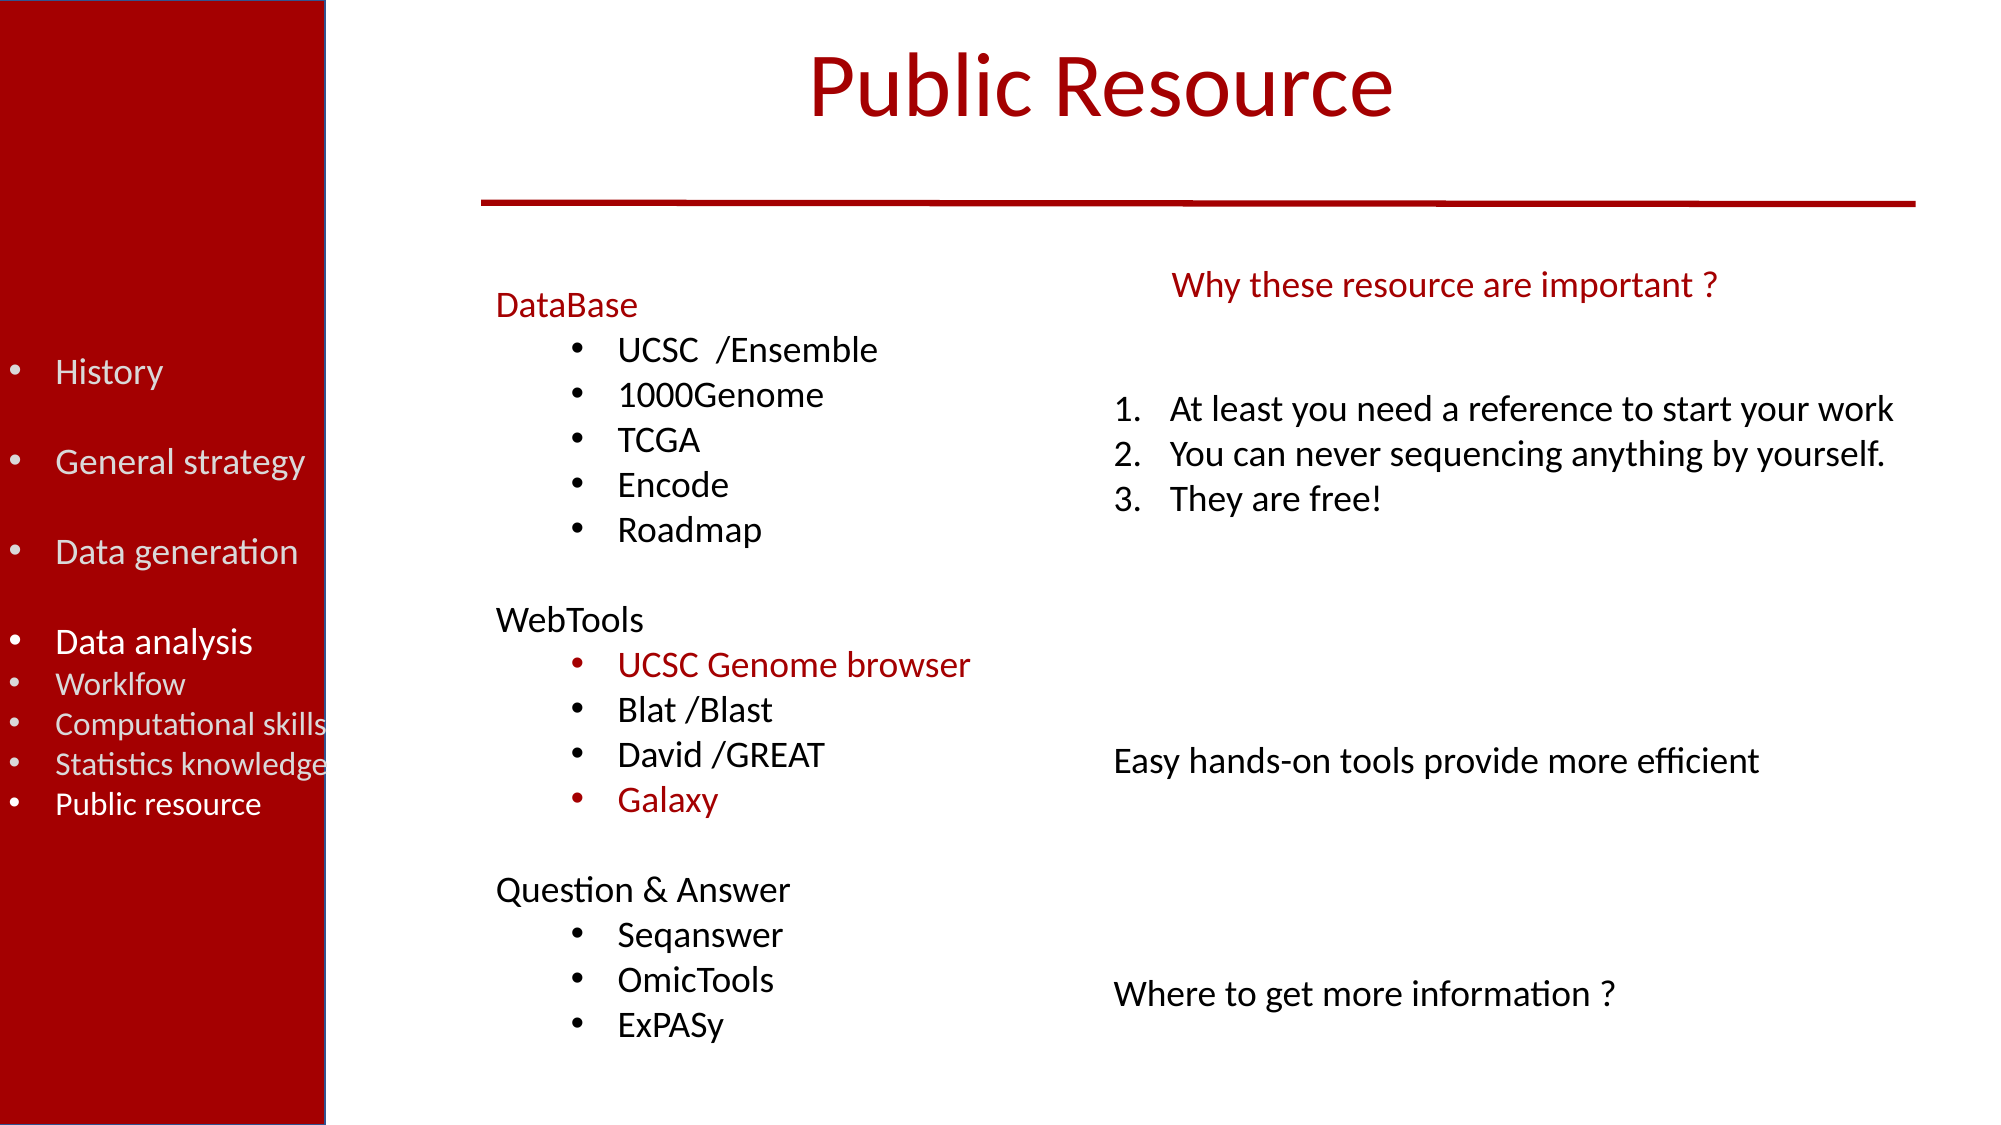

# Public Resource
Why these resource are important ?

DataBase
UCSC  /Ensemble
1000Genome
TCGA
Encode
Roadmap

WebTools
UCSC Genome browser
Blat /Blast
David /GREAT
Galaxy

Question & Answer
Seqanswer
OmicTools
ExPASy
History

General strategy

Data generation

Data analysis
Worklfow
Computational skills
Statistics knowledge
Public resource

At least you need a reference to start your work
You can never sequencing anything by yourself.
They are free!

Easy hands-on tools provide more efficient
Where to get more information ?